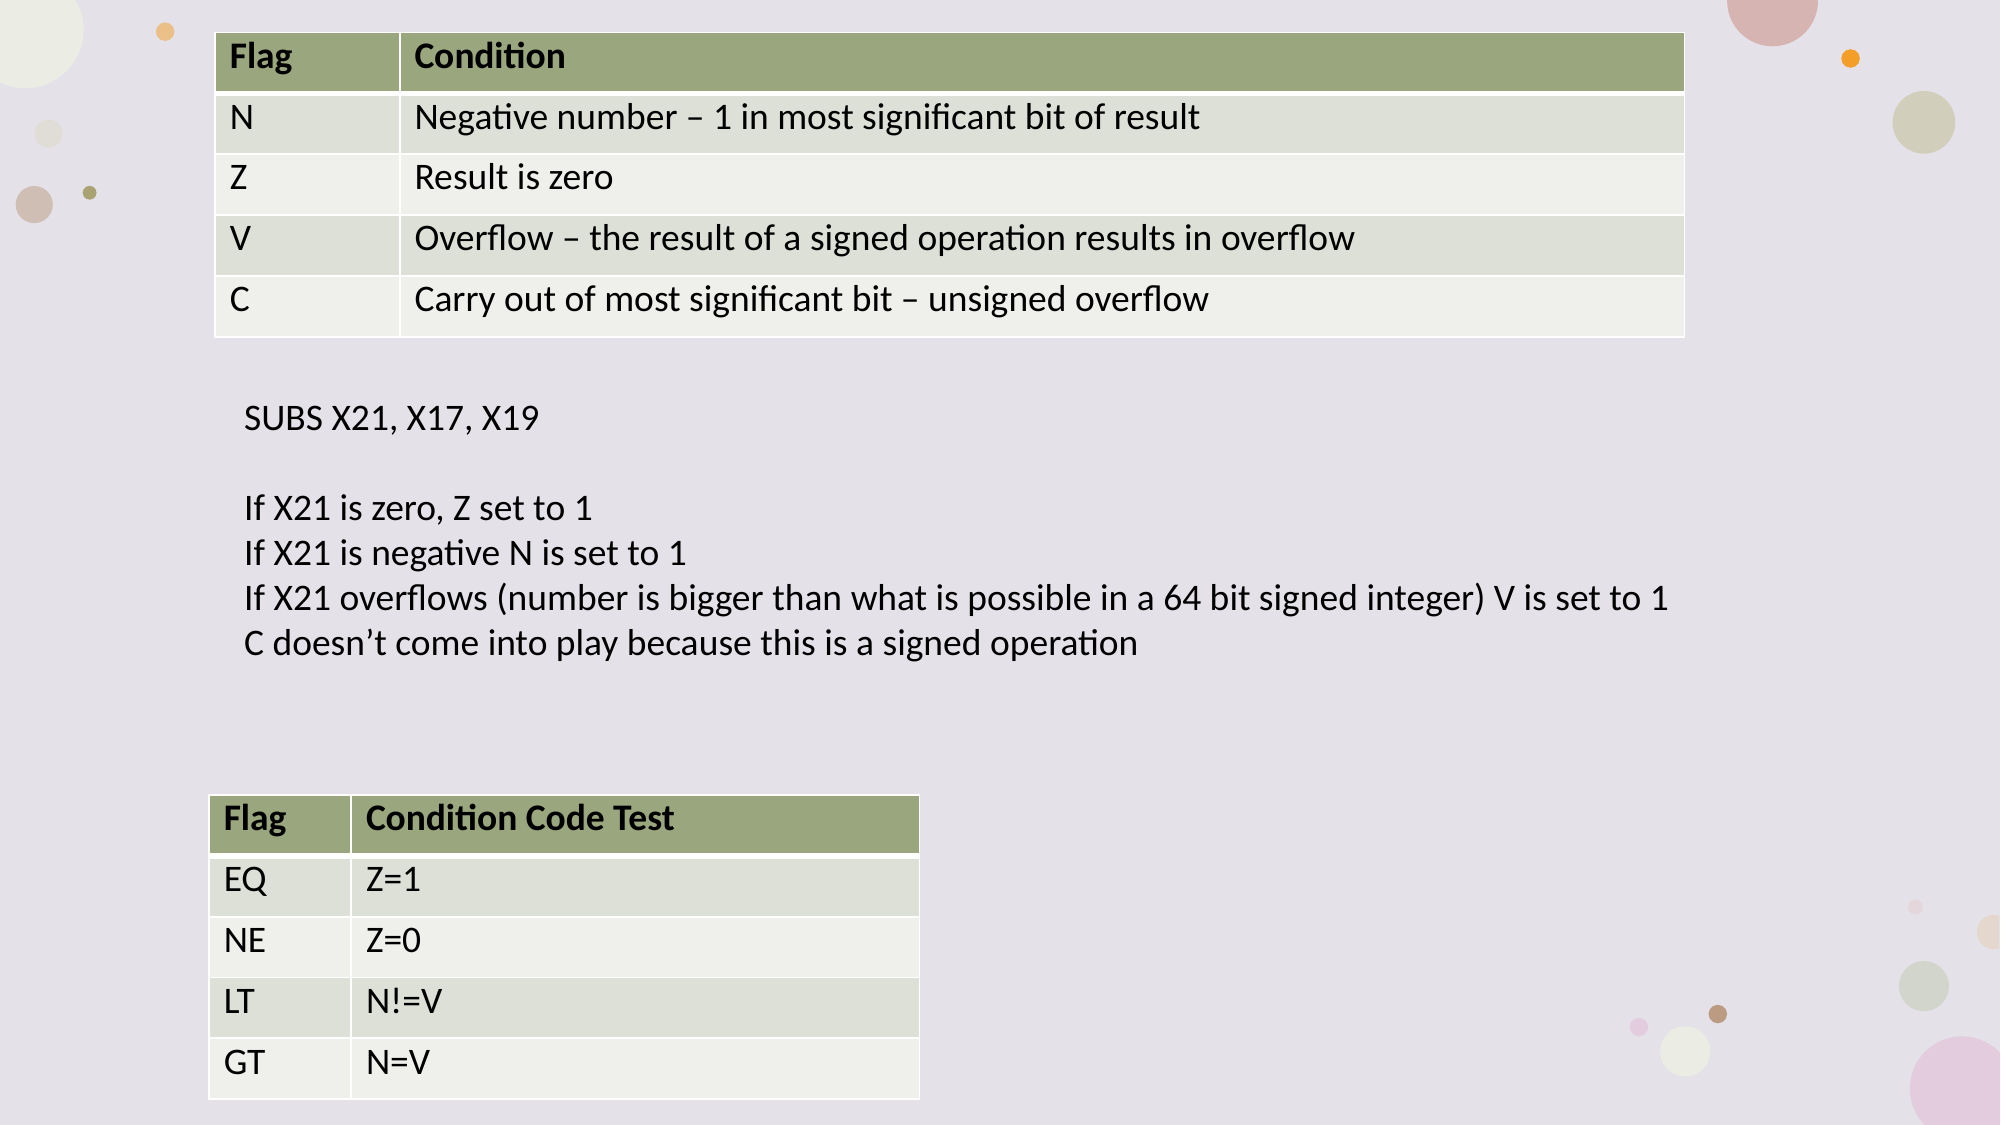

# Flags and Conditions
| Flag | Condition |
| --- | --- |
| N | Negative number – 1 in most significant bit of result |
| Z | Result is zero |
| V | Overflow – the result of a signed operation results in overflow |
| C | Carry out of most significant bit – unsigned overflow |
SUBS X21, X17, X19

If X21 is zero, Z set to 1
If X21 is negative N is set to 1
If X21 overflows (number is bigger than what is possible in a 64 bit signed integer) V is set to 1
C doesn’t come into play because this is a signed operation
| Flag | Condition Code Test |
| --- | --- |
| EQ | Z=1 |
| NE | Z=0 |
| LT | N!=V |
| GT | N=V |